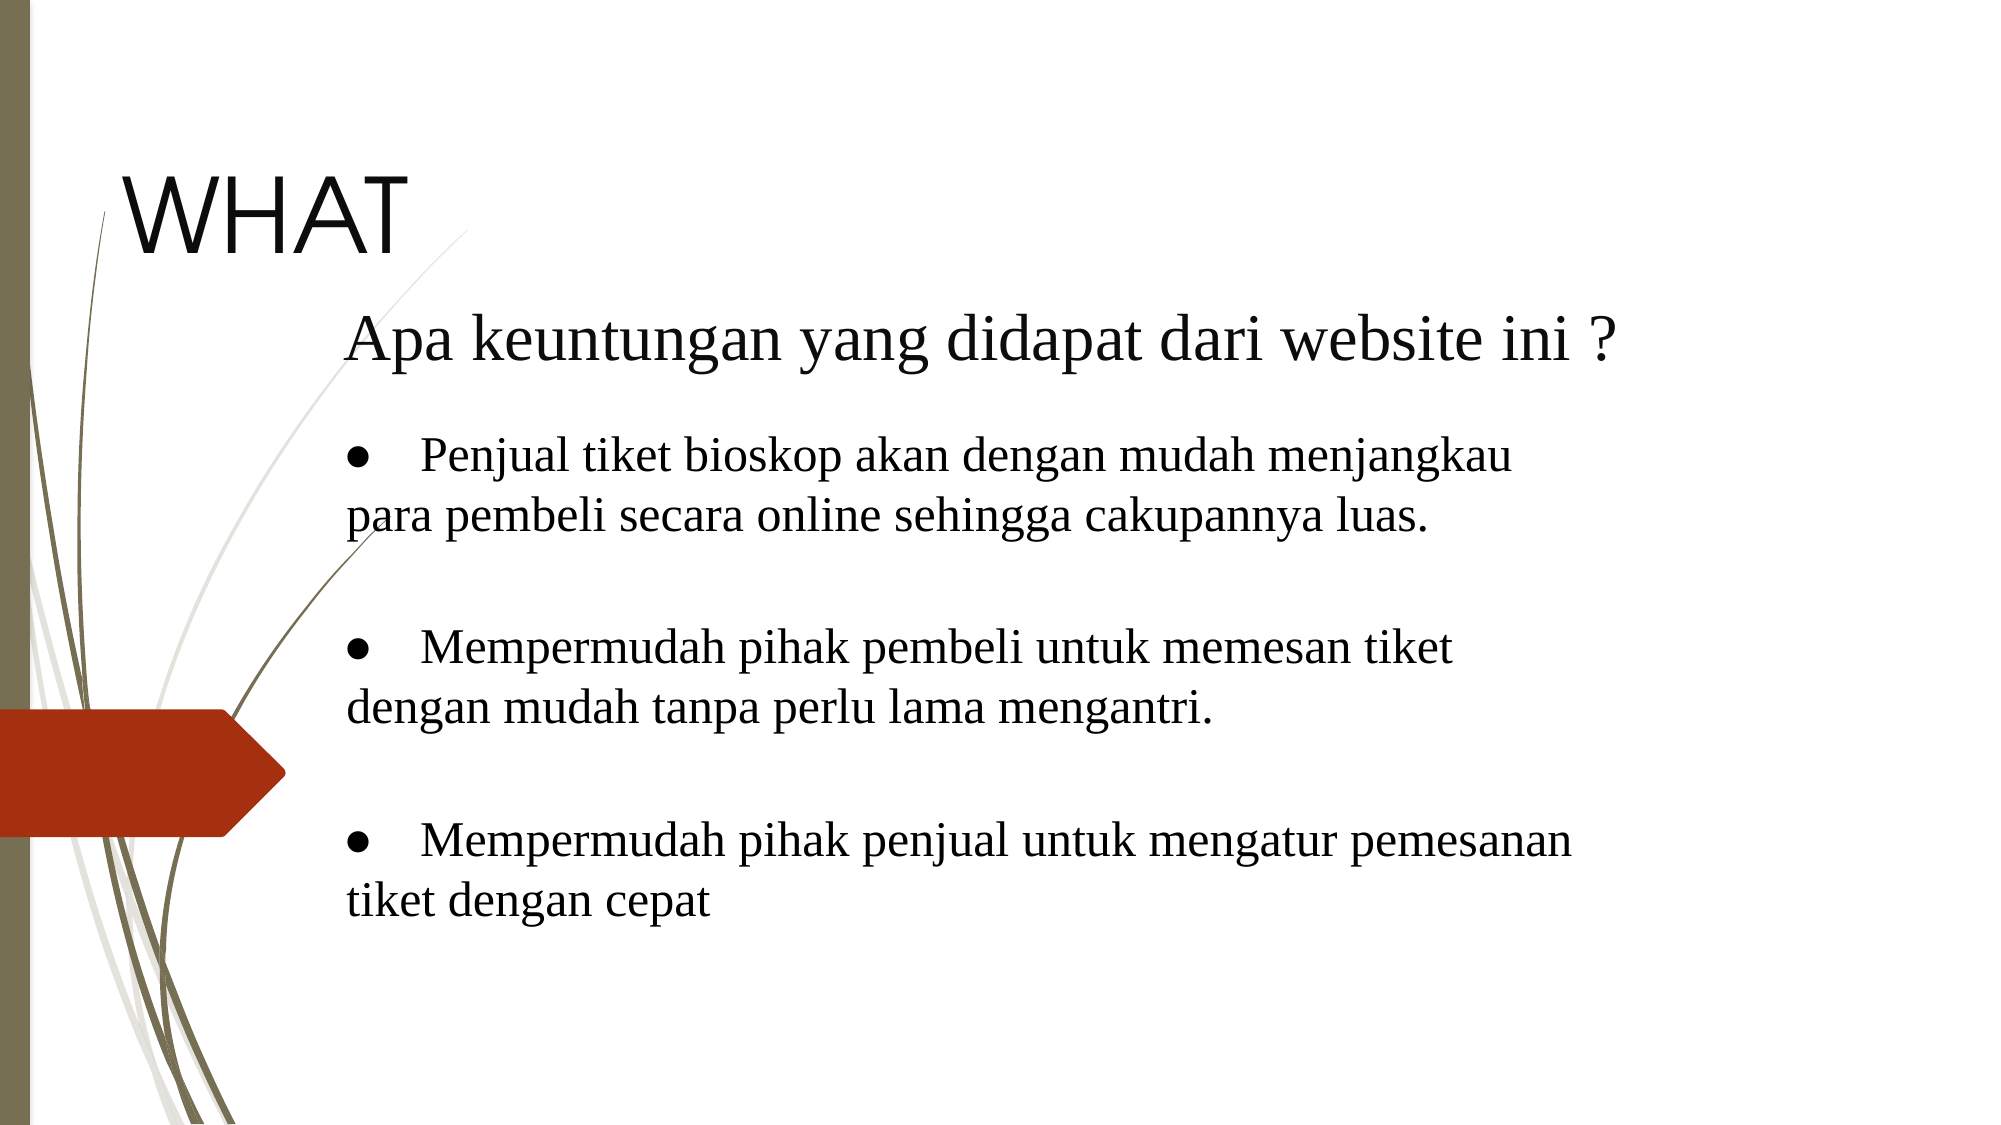

What
Apa keuntungan yang didapat dari website ini ?
⦁    Penjual tiket bioskop akan dengan mudah menjangkau para pembeli secara online sehingga cakupannya luas.
⦁    Mempermudah pihak pembeli untuk memesan tiket dengan mudah tanpa perlu lama mengantri.
⦁    Mempermudah pihak penjual untuk mengatur pemesanan tiket dengan cepat